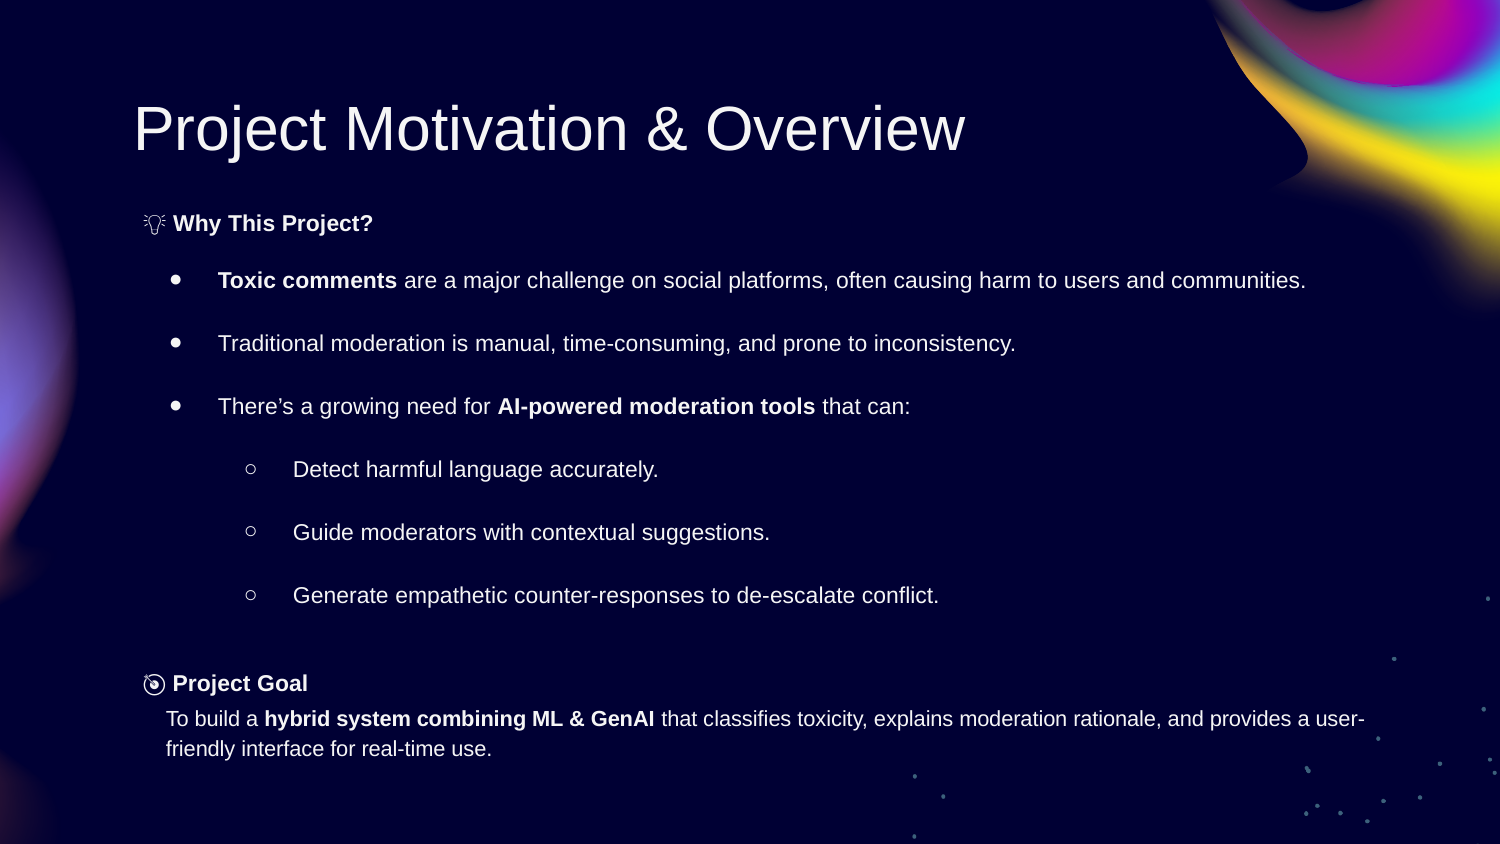

# Project Motivation & Overview
💡 Why This Project?
Toxic comments are a major challenge on social platforms, often causing harm to users and communities.
Traditional moderation is manual, time-consuming, and prone to inconsistency.
There’s a growing need for AI-powered moderation tools that can:
Detect harmful language accurately.
Guide moderators with contextual suggestions.
Generate empathetic counter-responses to de-escalate conflict.
🎯 Project Goal
To build a hybrid system combining ML & GenAI that classifies toxicity, explains moderation rationale, and provides a user-friendly interface for real-time use.